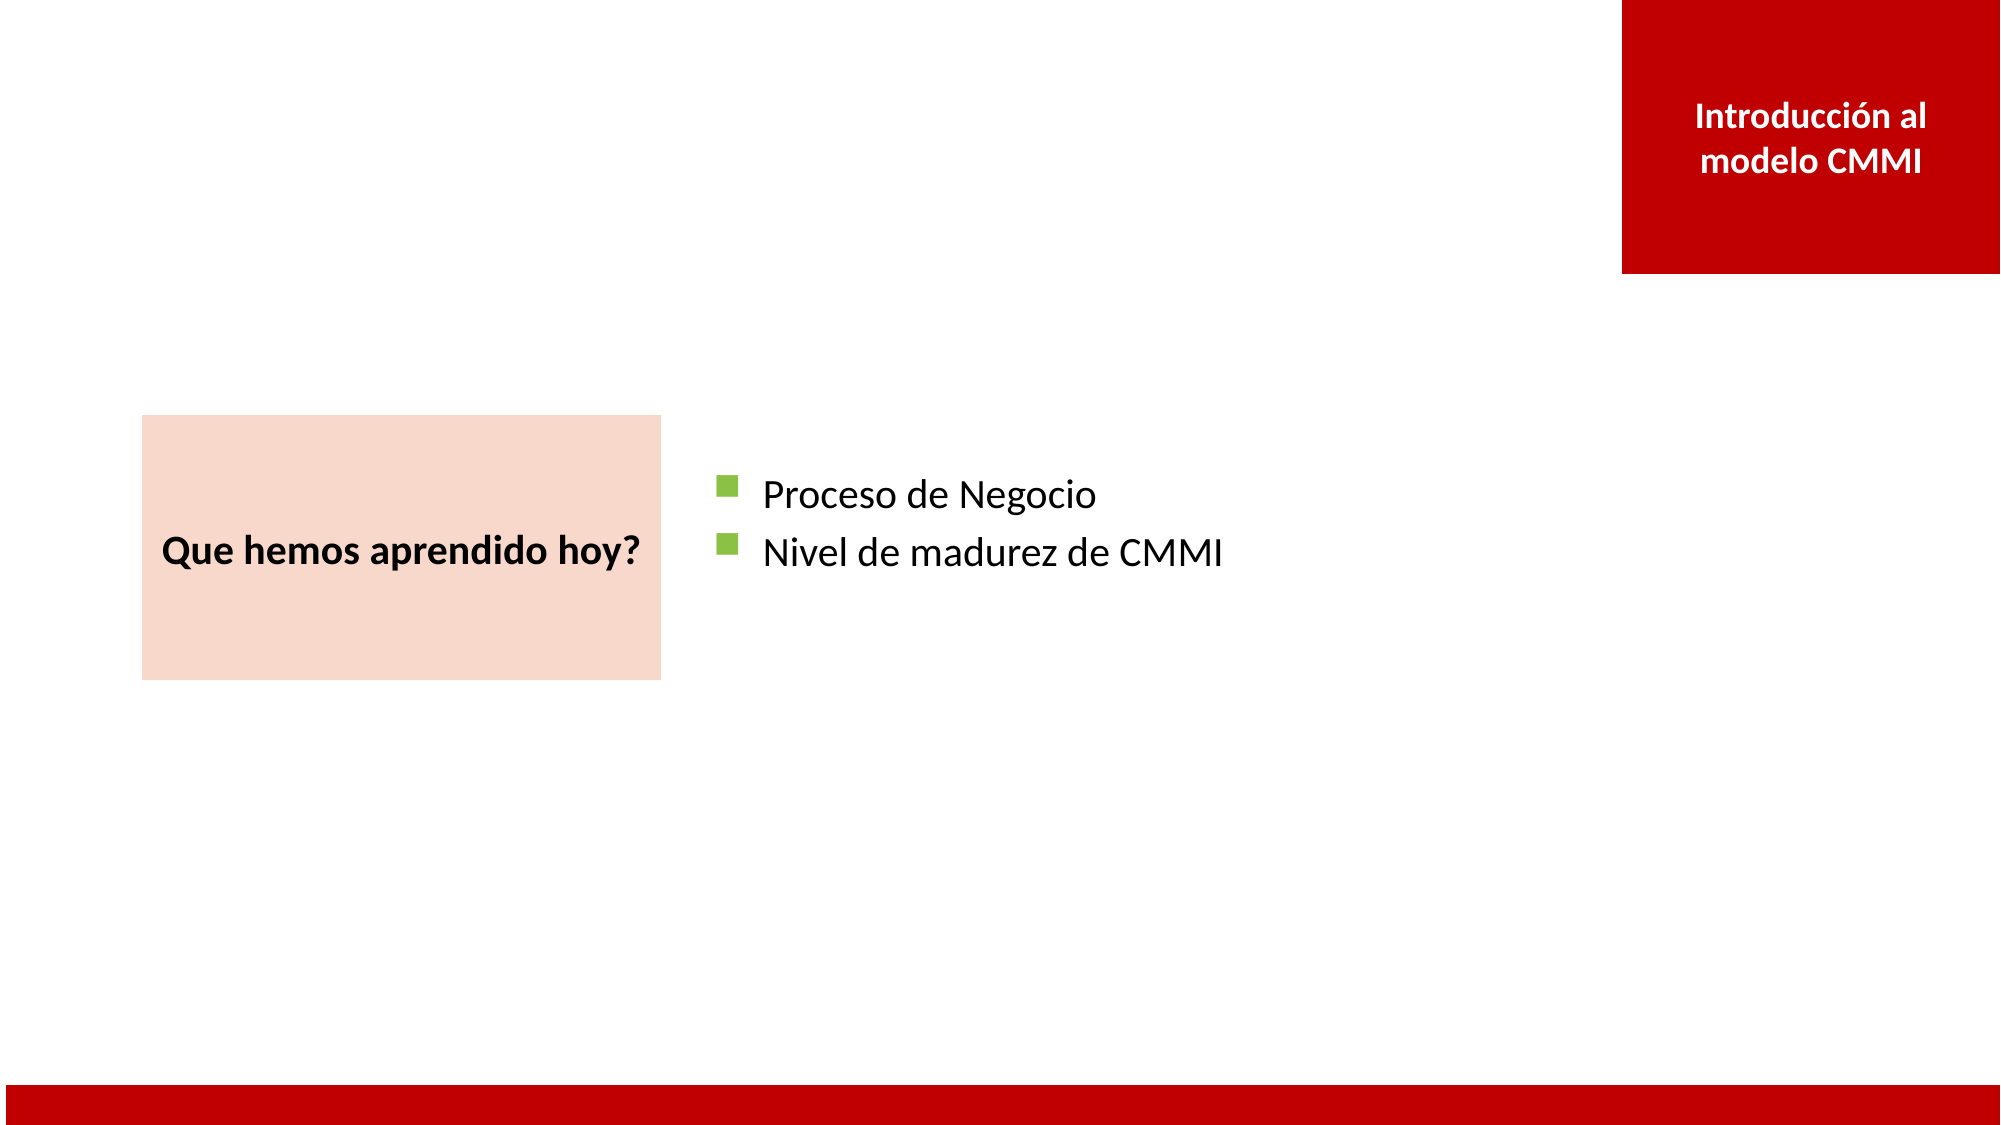

Introducción al modelo CMMI

Que hemos aprendido hoy?

Proceso de Negocio
Nivel de madurez de CMMI